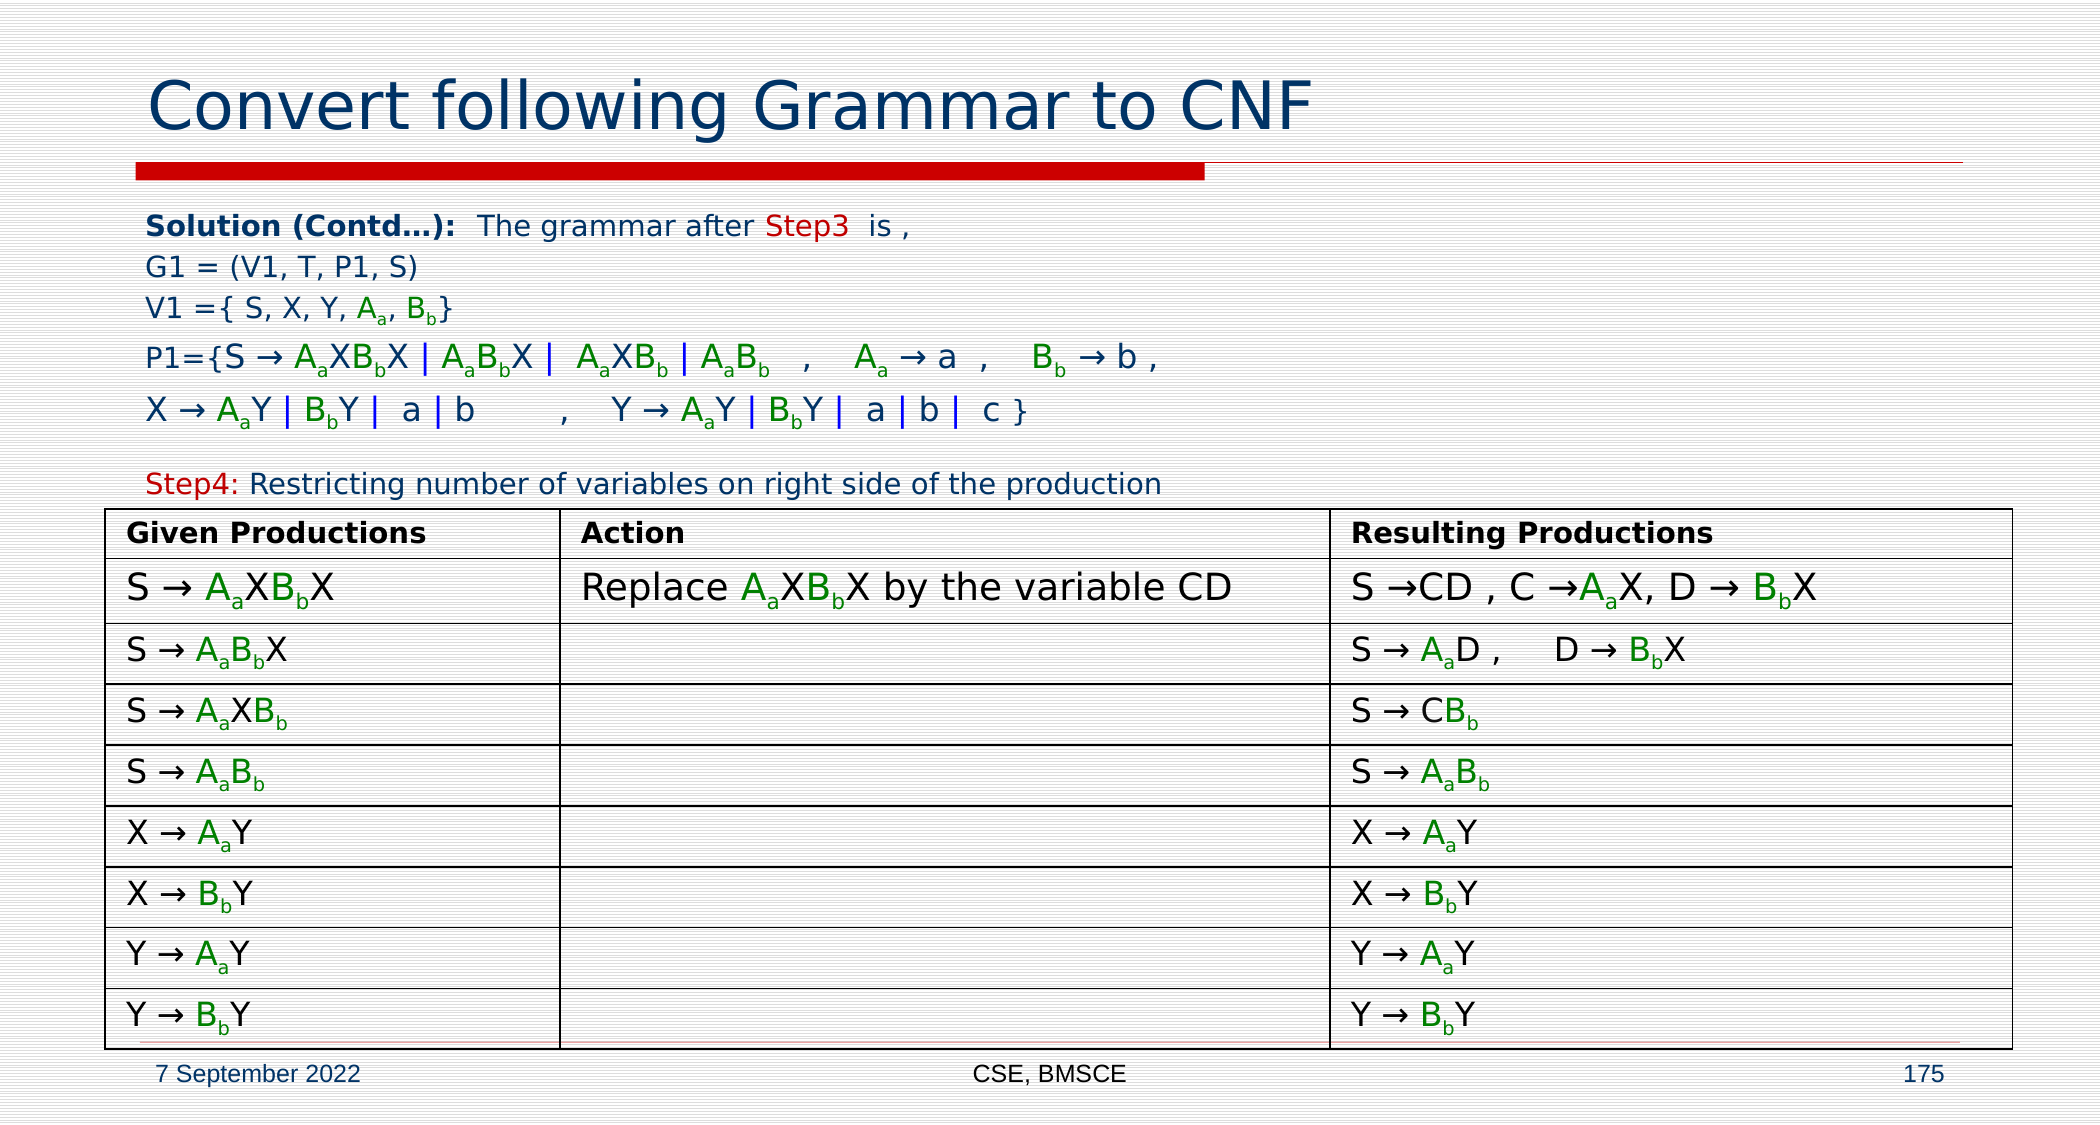

# Convert following Grammar to CNF
Solution (Contd…):  The grammar after Step3  is ,
G1 = (V1, T, P1, S)
V1 ={ S, X, Y, Aa, Bb}
P1={S → AaXBbX | AaBbX |  AaXBb | AaBb   ,    Aa → a  ,    Bb  → b ,
X → AaY | BbY |  a | b        ,    Y → AaY | BbY |  a | b |  c }

Step4: Restricting number of variables on right side of the production

| Given Productions | Action | Resulting Productions |
| --- | --- | --- |
| S → AaXBbX | Replace AaXBbX by the variable CD | S →CD , C →AaX, D → BbX |
| S → AaBbX |  | S → AaD , D → BbX |
| S → AaXBb |  | S → CBb |
| S → AaBb |  | S → AaBb |
| X → AaY |  | X → AaY |
| X → BbY |  | X → BbY |
| Y → AaY |  | Y → AaY |
| Y → BbY |  | Y → BbY |
CSE, BMSCE
175
7 September 2022